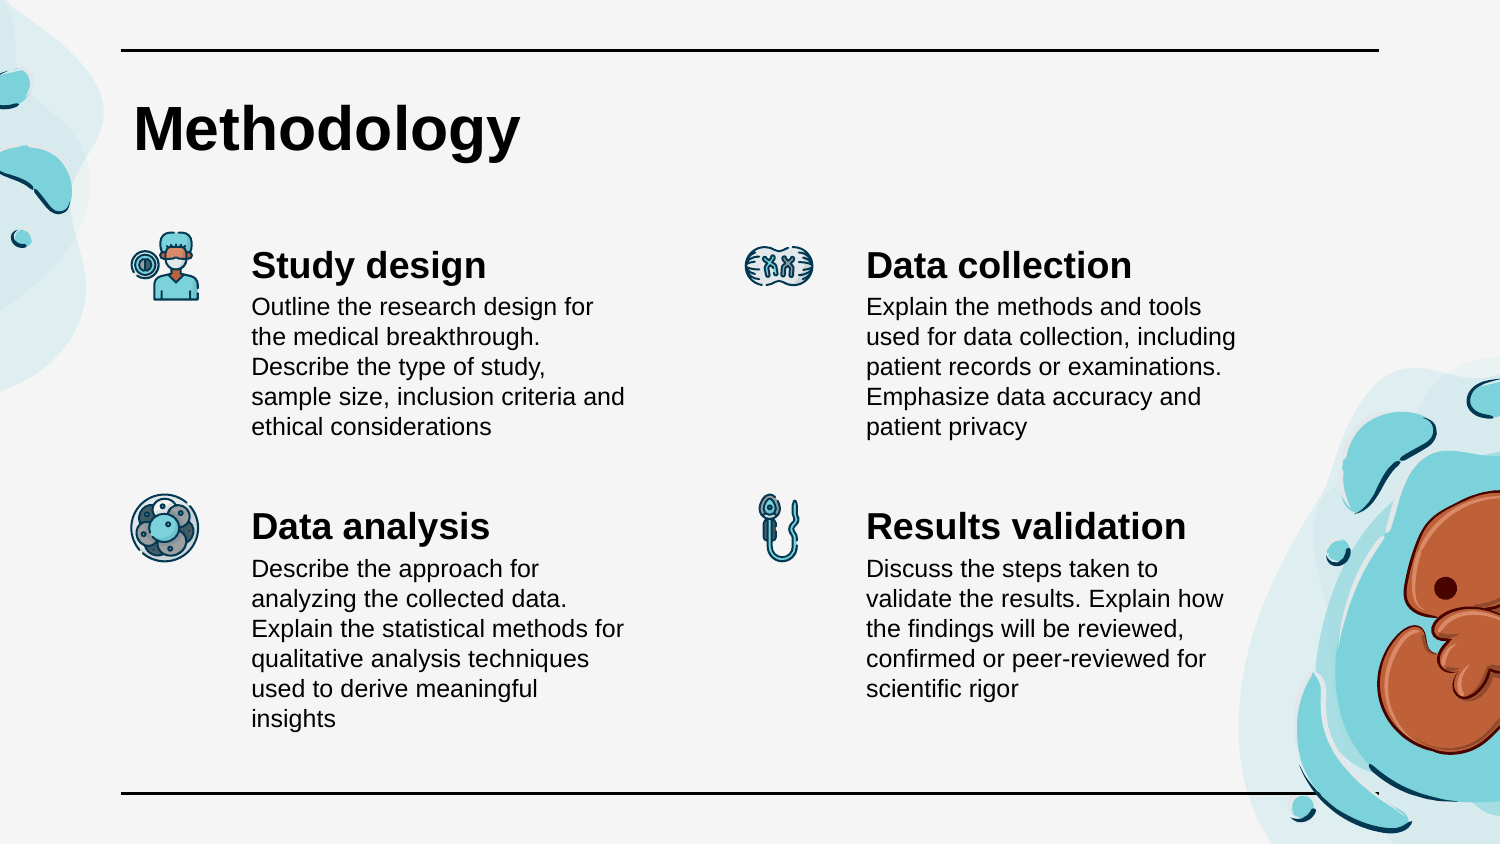

# Methodology
Study design
Data collection

Outline the research design for the medical breakthrough. Describe the type of study, sample size, inclusion criteria and ethical considerations
Explain the methods and tools used for data collection, including patient records or examinations. Emphasize data accuracy and patient privacy

Data analysis
Results validation

Describe the approach for analyzing the collected data. Explain the statistical methods for qualitative analysis techniques used to derive meaningful insights
Discuss the steps taken to validate the results. Explain how the findings will be reviewed, confirmed or peer-reviewed for scientific rigor